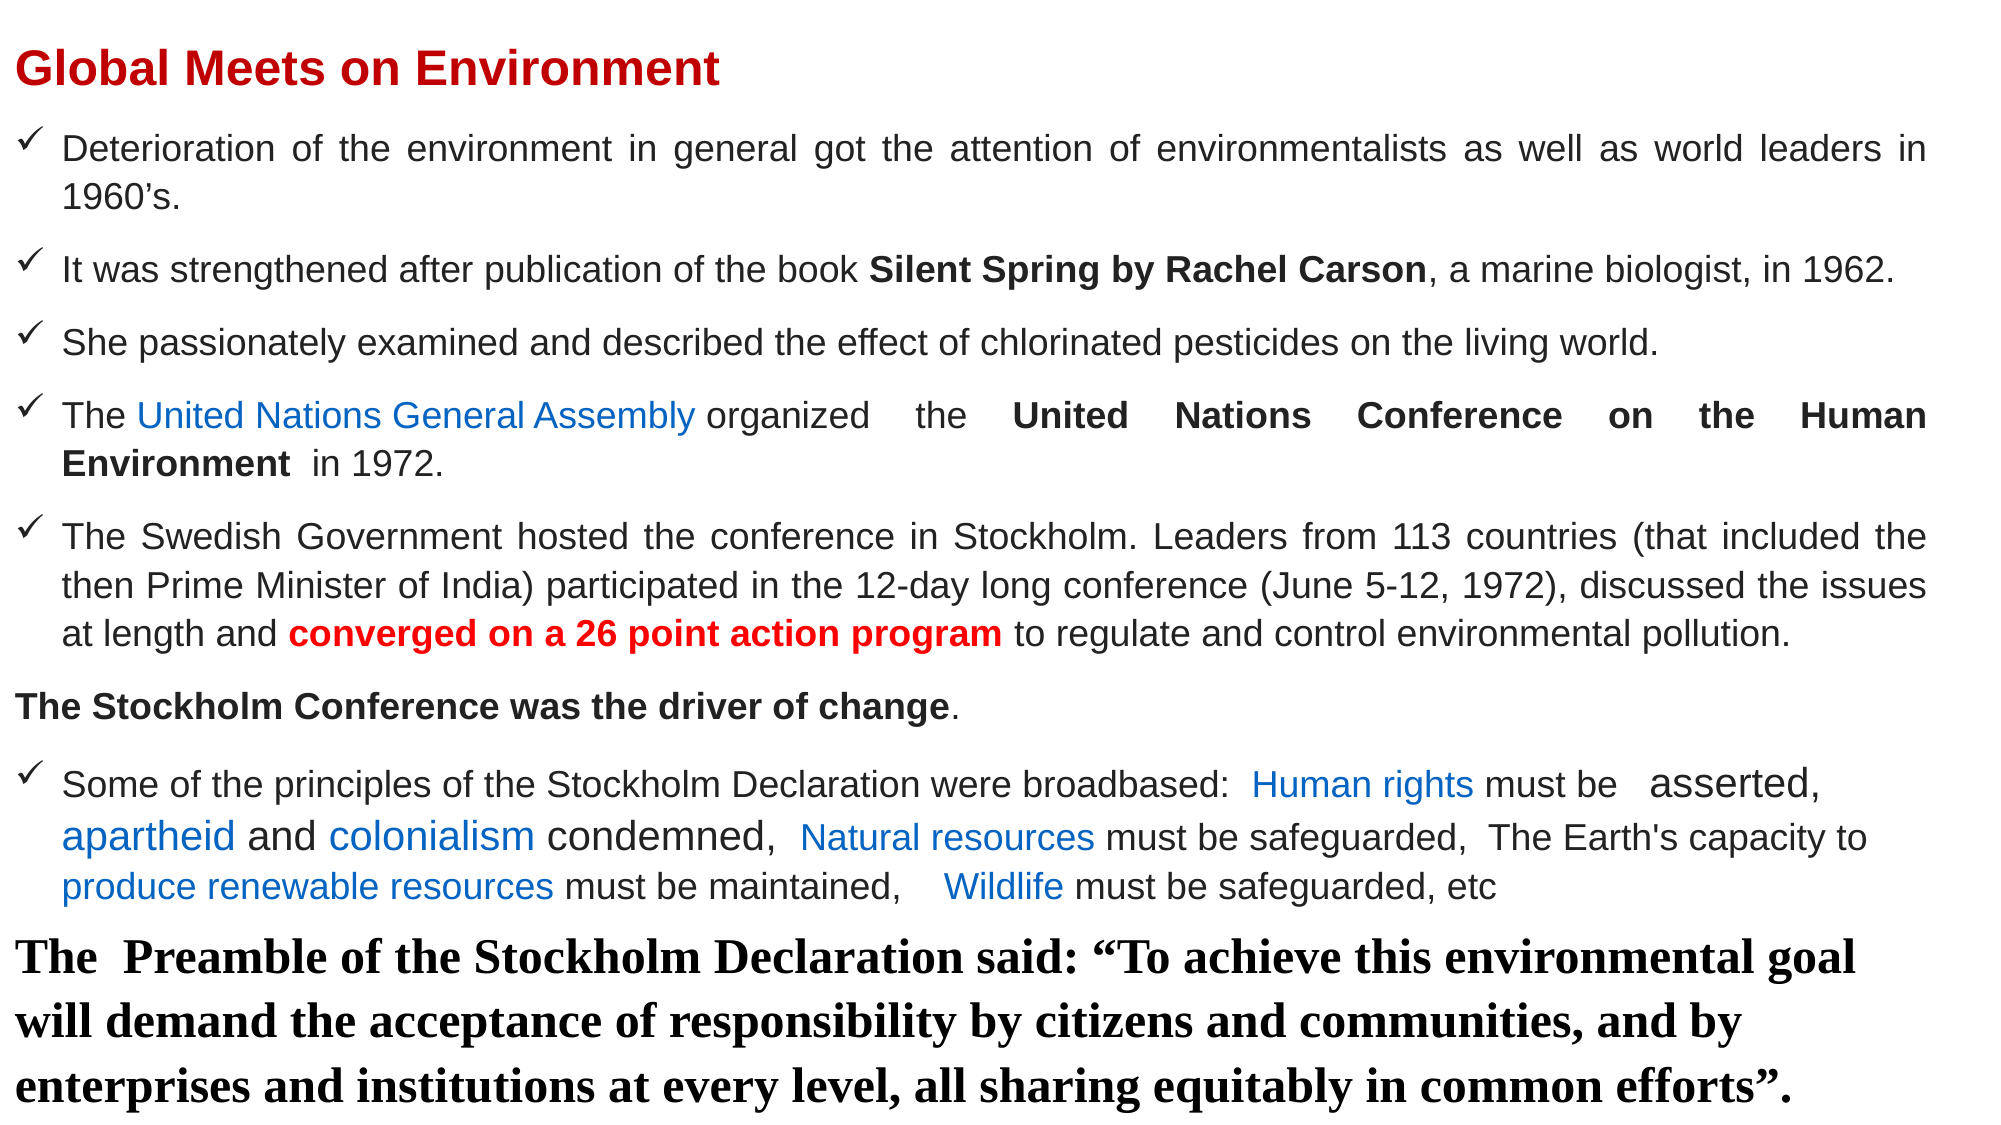

Global Meets on Environment
Deterioration of the environment in general got the attention of environmentalists as well as world leaders in 1960’s.
It was strengthened after publication of the book Silent Spring by Rachel Carson, a marine biologist, in 1962.
She passionately examined and described the effect of chlorinated pesticides on the living world.
The United Nations General Assembly organized the United Nations Conference on the Human Environment  in 1972.
The Swedish Government hosted the conference in Stockholm. Leaders from 113 countries (that included the then Prime Minister of India) participated in the 12-day long conference (June 5-12, 1972), discussed the issues at length and converged on a 26 point action program to regulate and control environmental pollution.
The Stockholm Conference was the driver of change.
Some of the principles of the Stockholm Declaration were broadbased:  Human rights must be   asserted, apartheid and colonialism condemned,  Natural resources must be safeguarded,  The Earth's capacity to produce renewable resources must be maintained,    Wildlife must be safeguarded, etc
The  Preamble of the Stockholm Declaration said: “To achieve this environmental goal will demand the acceptance of responsibility by citizens and communities, and by enterprises and institutions at every level, all sharing equitably in common efforts”.